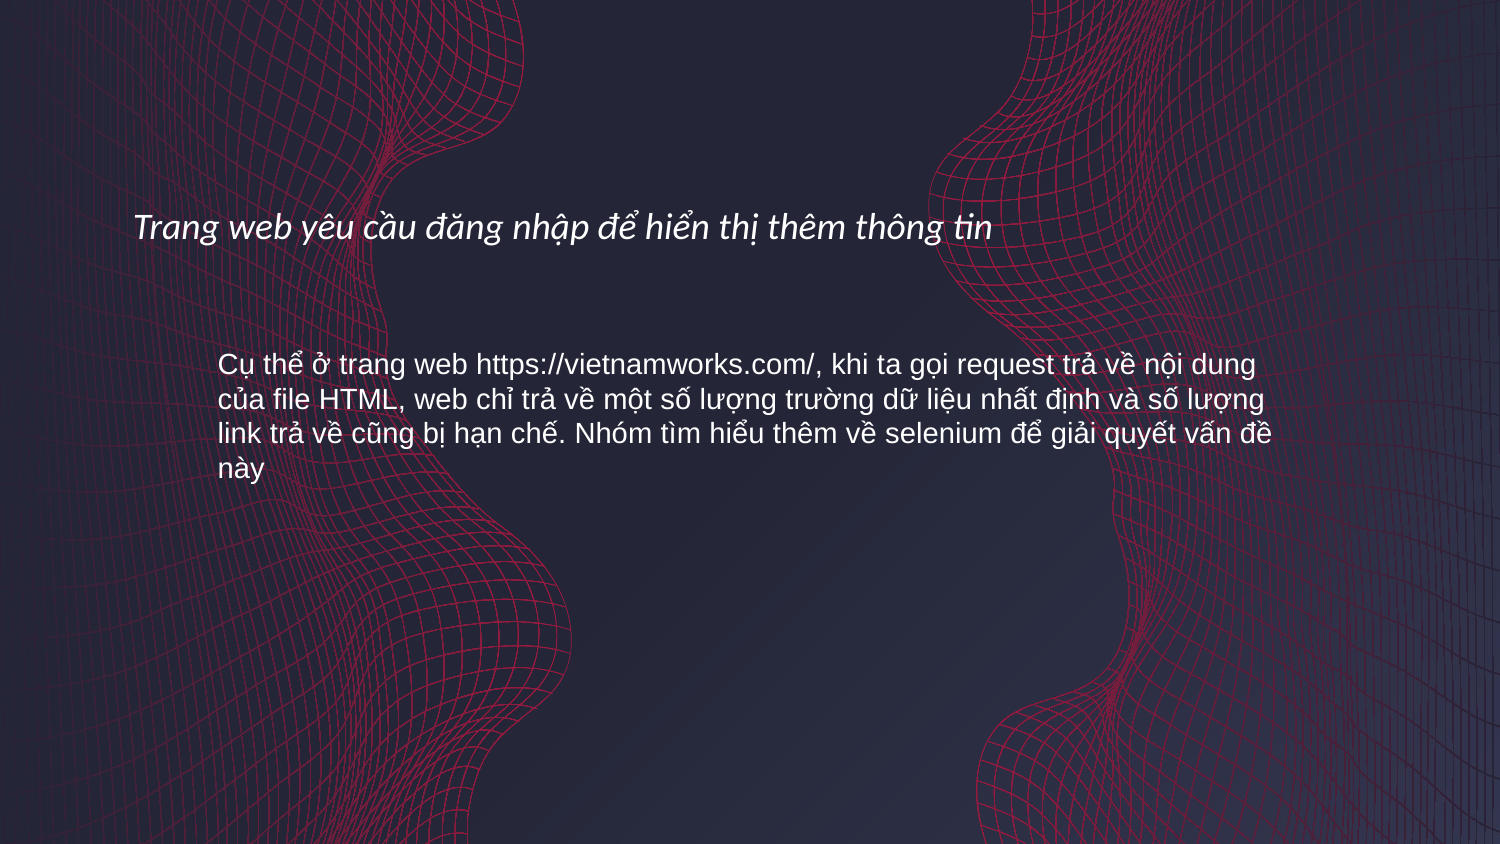

Trang web yêu cầu đăng nhập để hiển thị thêm thông tin
Cụ thể ở trang web https://vietnamworks.com/, khi ta gọi request trả về nội dung của file HTML, web chỉ trả về một số lượng trường dữ liệu nhất định và số lượng link trả về cũng bị hạn chế. Nhóm tìm hiểu thêm về selenium để giải quyết vấn đề này